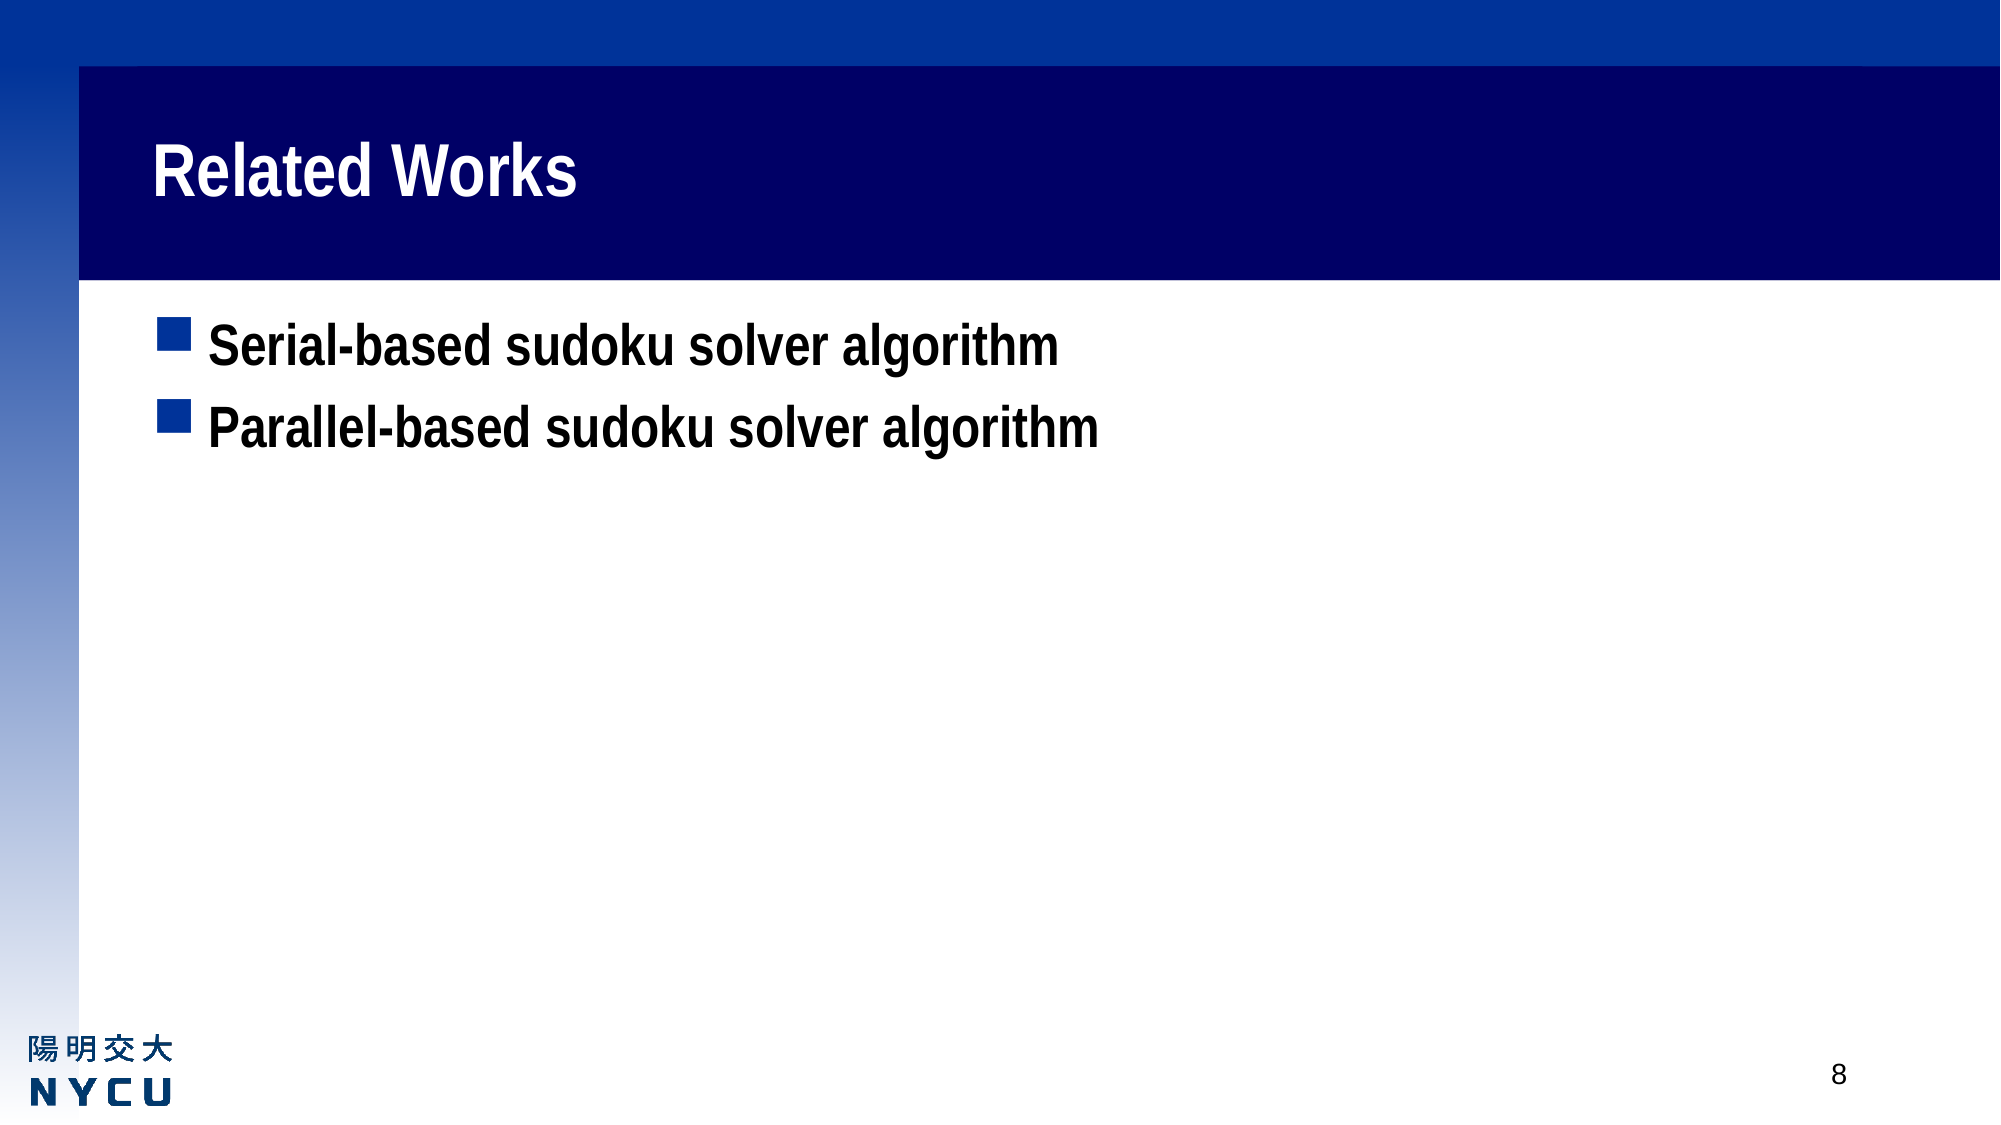

# Related Works
Serial-based sudoku solver algorithm
Parallel-based sudoku solver algorithm

8